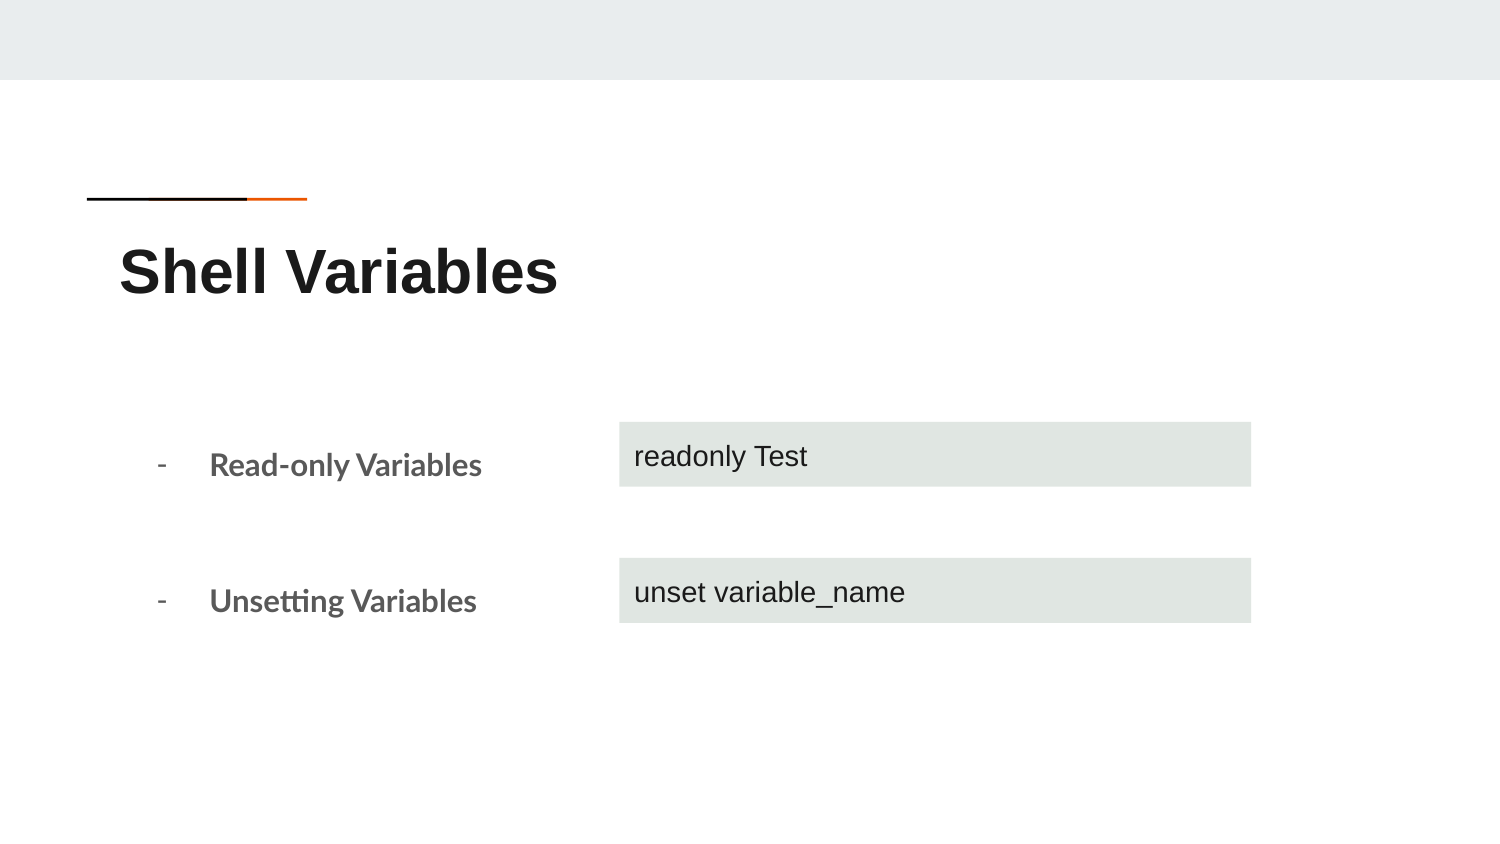

# Shell Variables
readonly Test
Read-only Variables
unset variable_name
Unsetting Variables